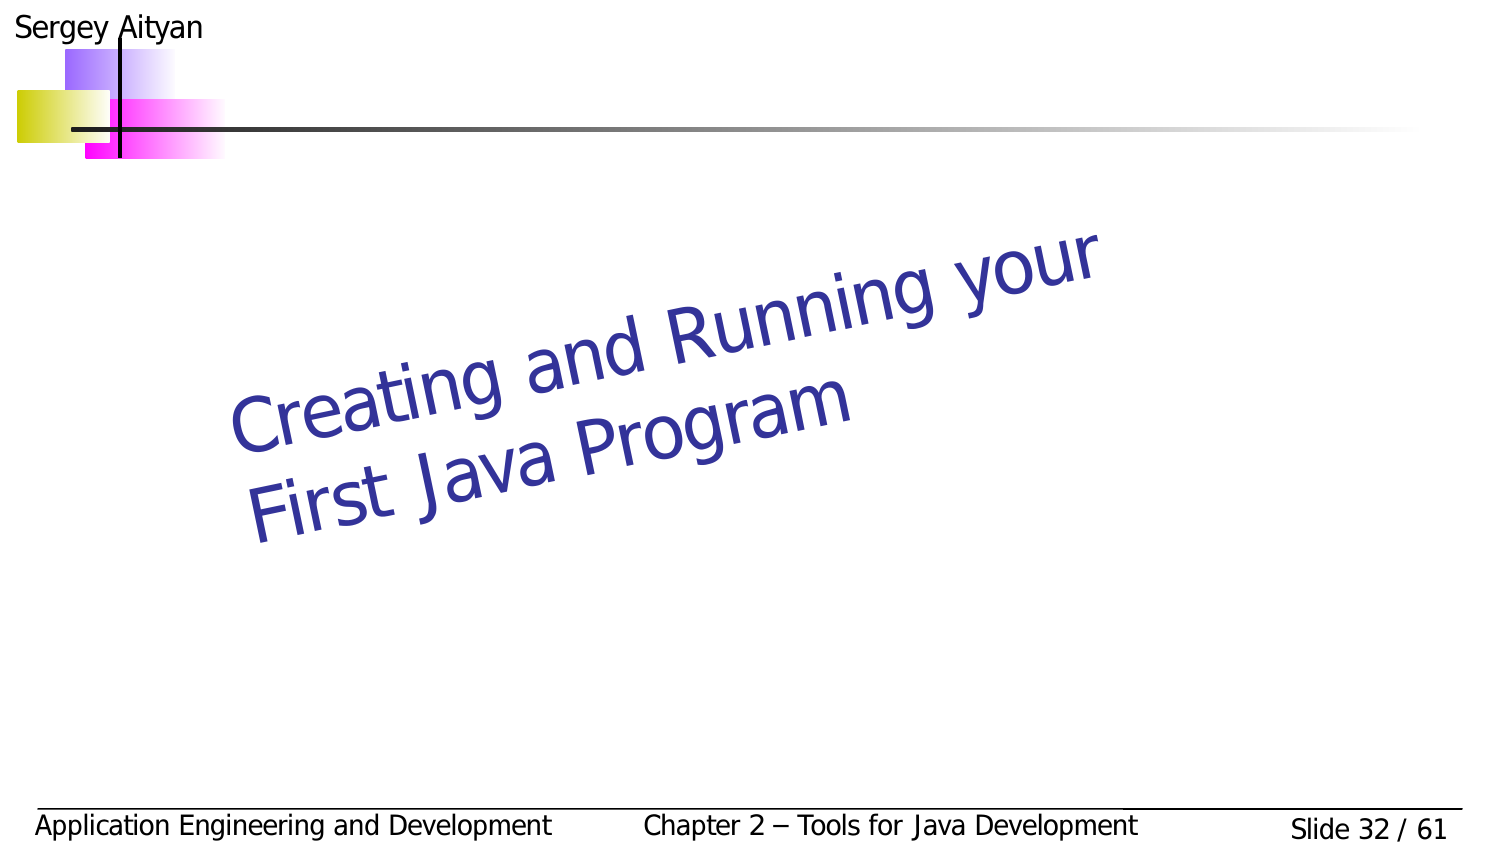

Creating and Running your First Java Program